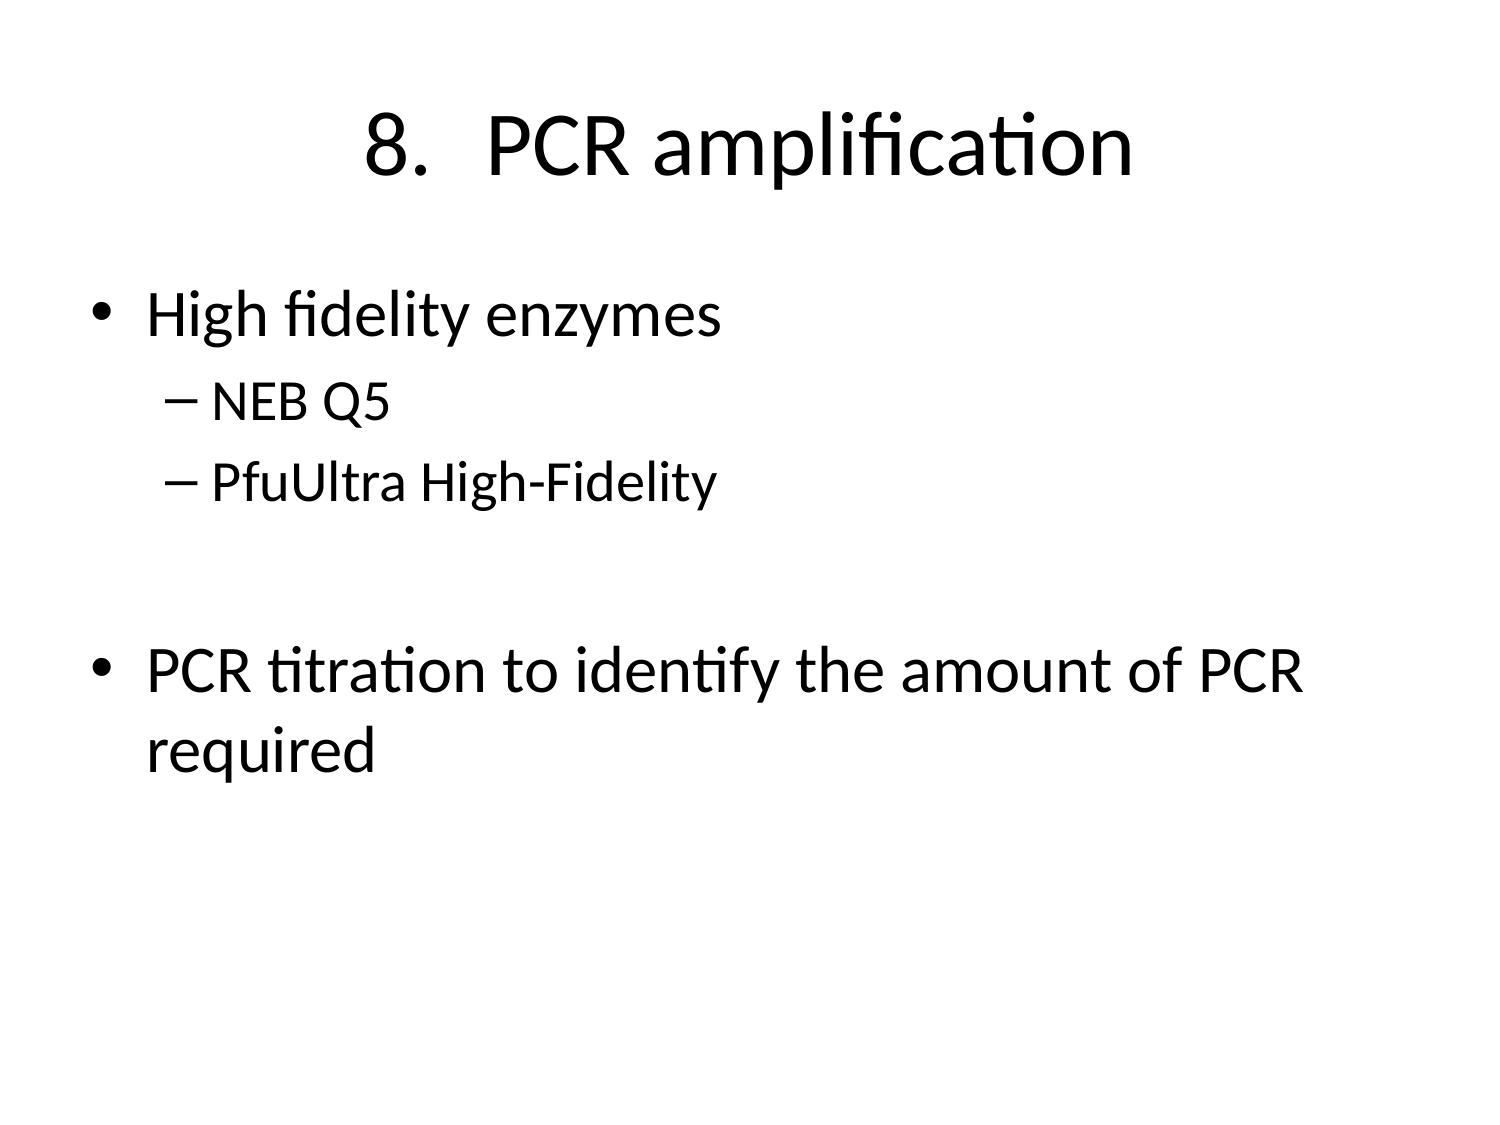

# PCR amplification
High fidelity enzymes
NEB Q5
PfuUltra High-Fidelity

PCR titration to identify the amount of PCR required